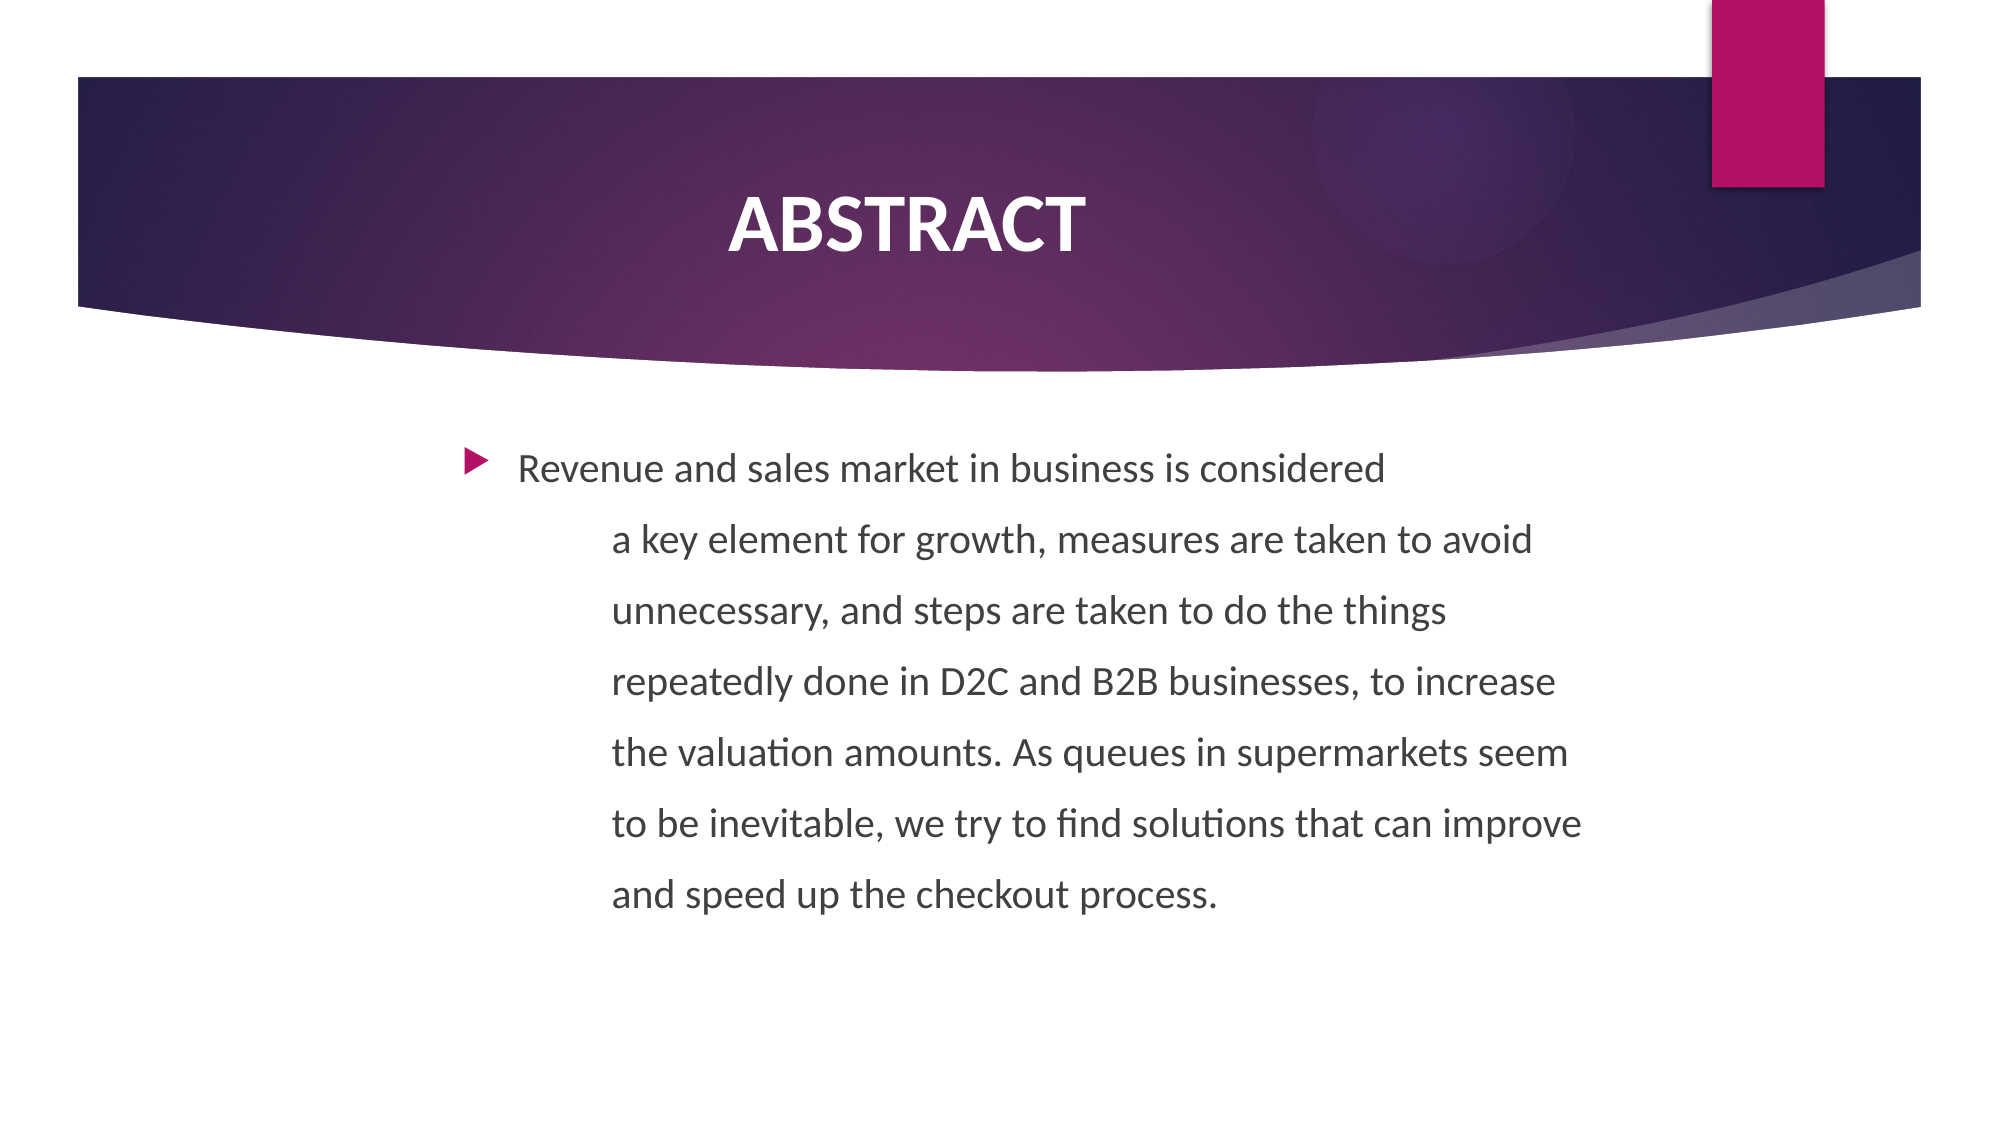

# ABSTRACT
Revenue and sales market in business is considered
	a key element for growth, measures are taken to avoid
	unnecessary, and steps are taken to do the things
	repeatedly done in D2C and B2B businesses, to increase
	the valuation amounts. As queues in supermarkets seem
	to be inevitable, we try to find solutions that can improve
	and speed up the checkout process.